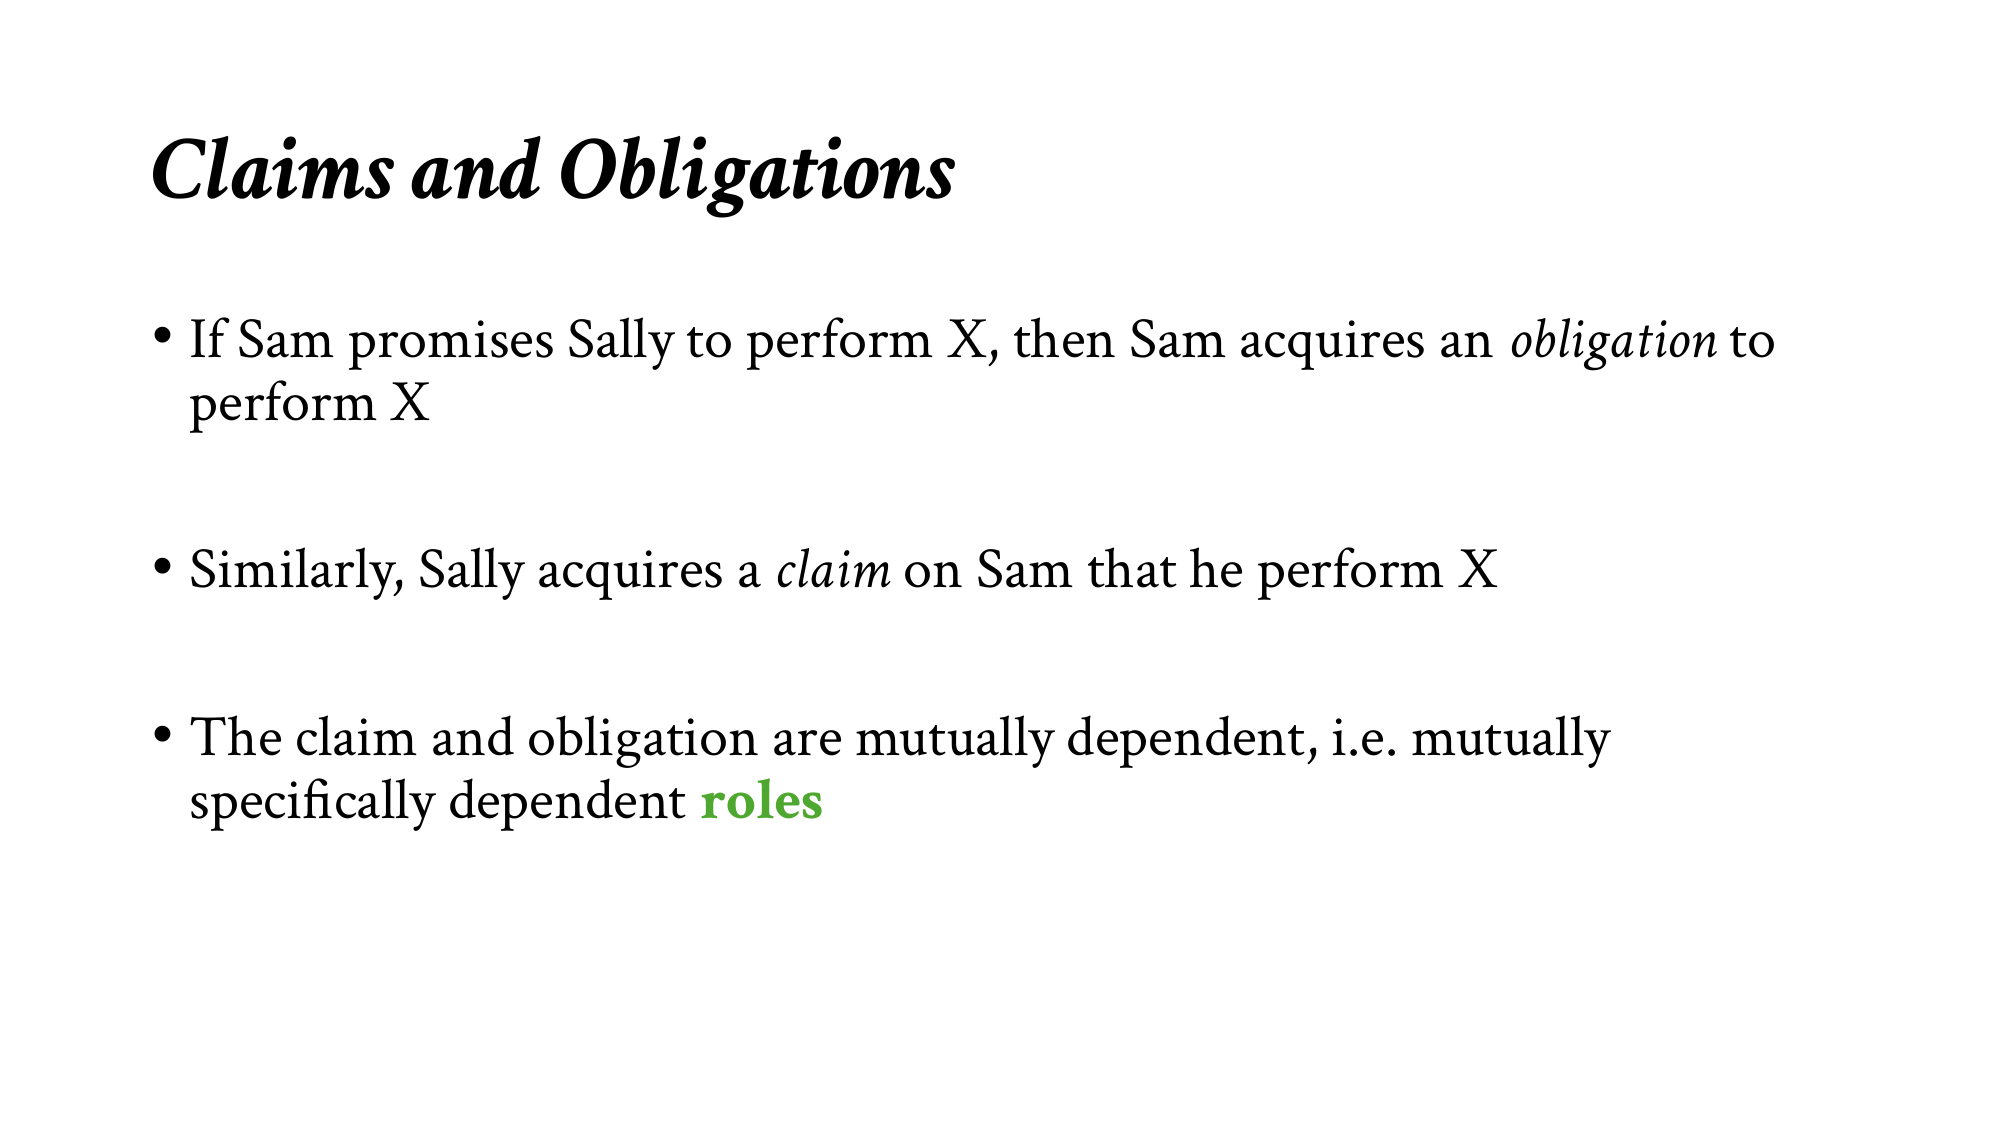

# Claims and Obligations
If Sam promises Sally to perform X, then Sam acquires an obligation to perform X

Similarly, Sally acquires a claim on Sam that he perform X

The claim and obligation are mutually dependent, i.e. mutually specifically dependent roles